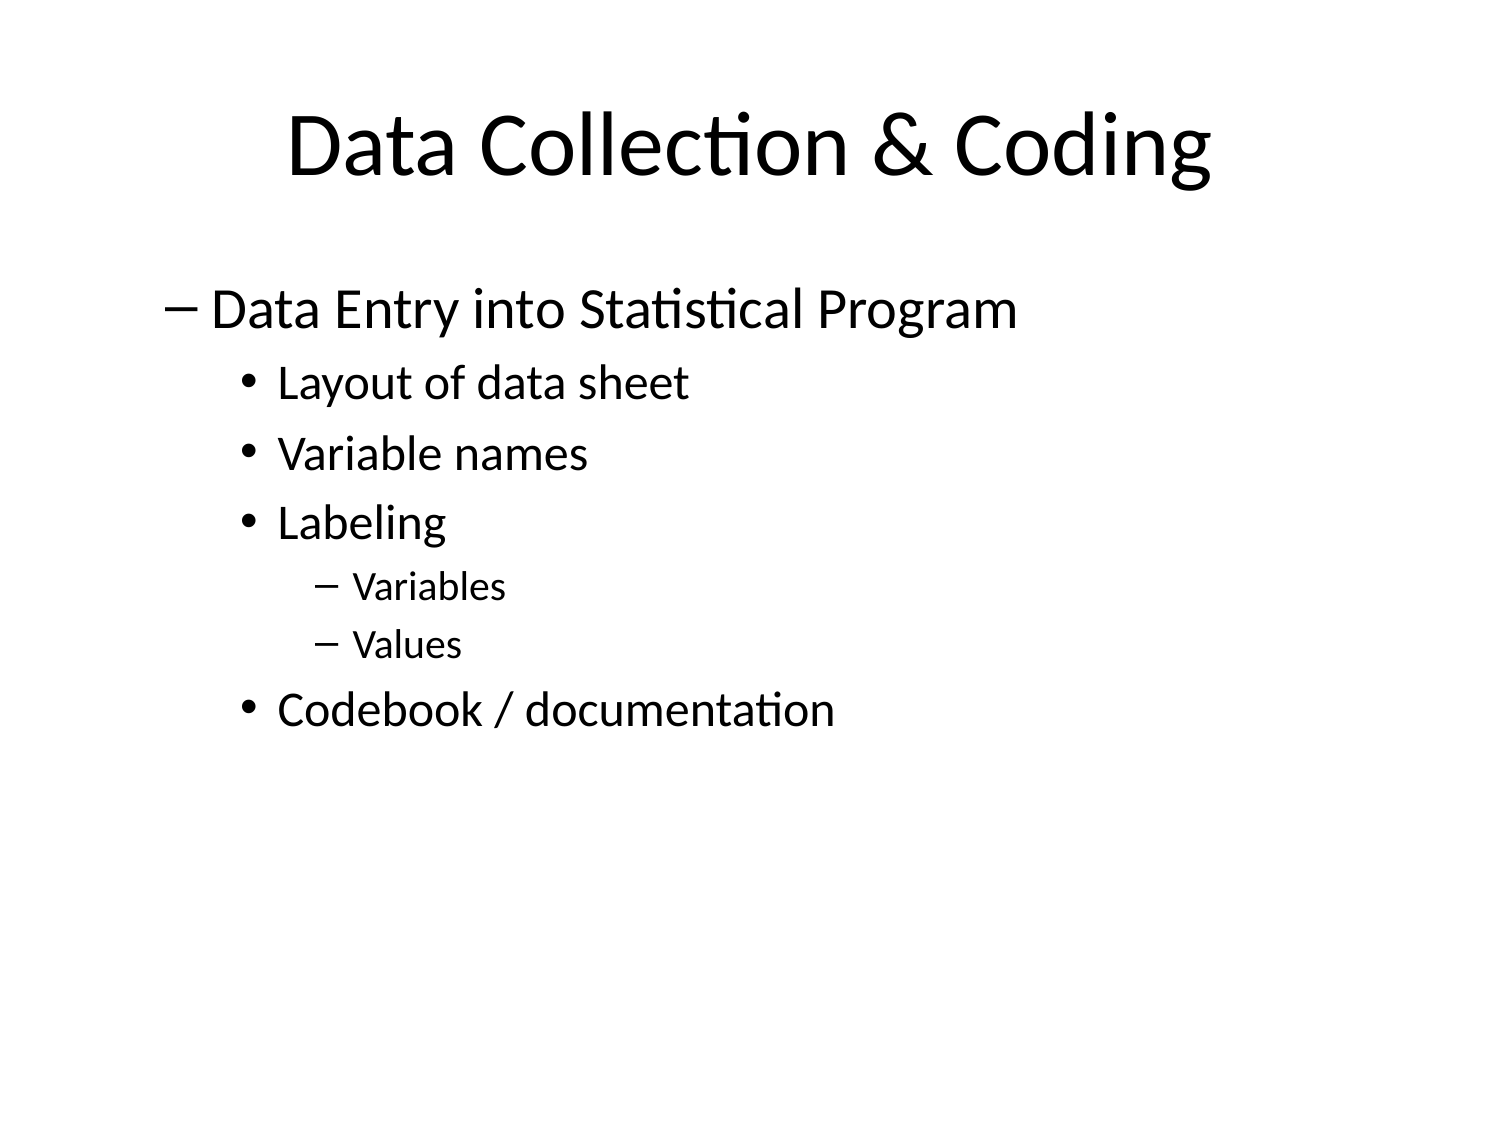

# Data Collection & Coding
Data Entry into Statistical Program
Layout of data sheet
Variable names
Labeling
Variables
Values
Codebook / documentation